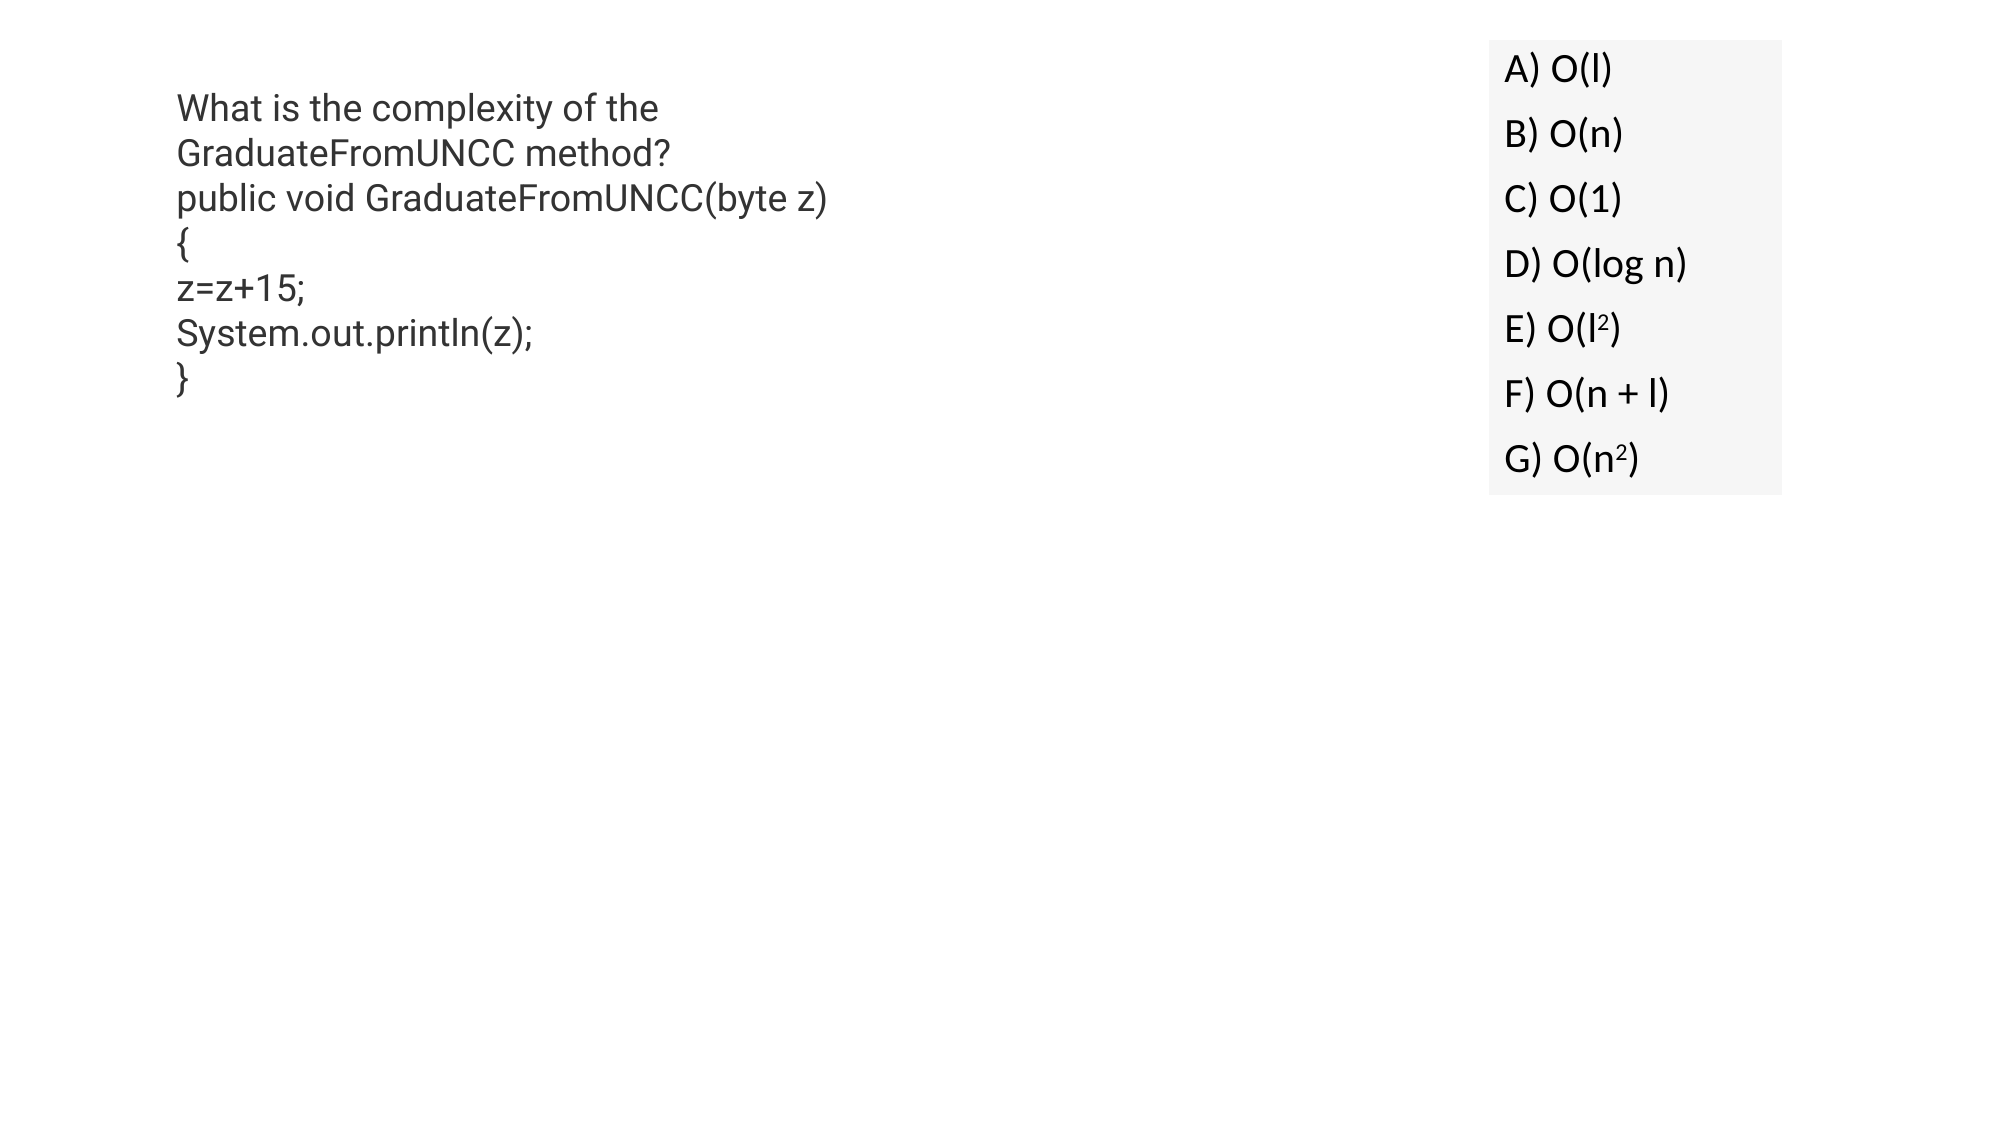

| A) O(l) |
| --- |
| B) O(n) |
| C) O(1) |
| D) O(log n) |
| E) O(l2) |
| F) O(n + l) |
| G) O(n2) |
What is the complexity of the GraduateFromUNCC method?
public void GraduateFromUNCC(byte z)
{
z=z+15;
System.out.println(z);
}